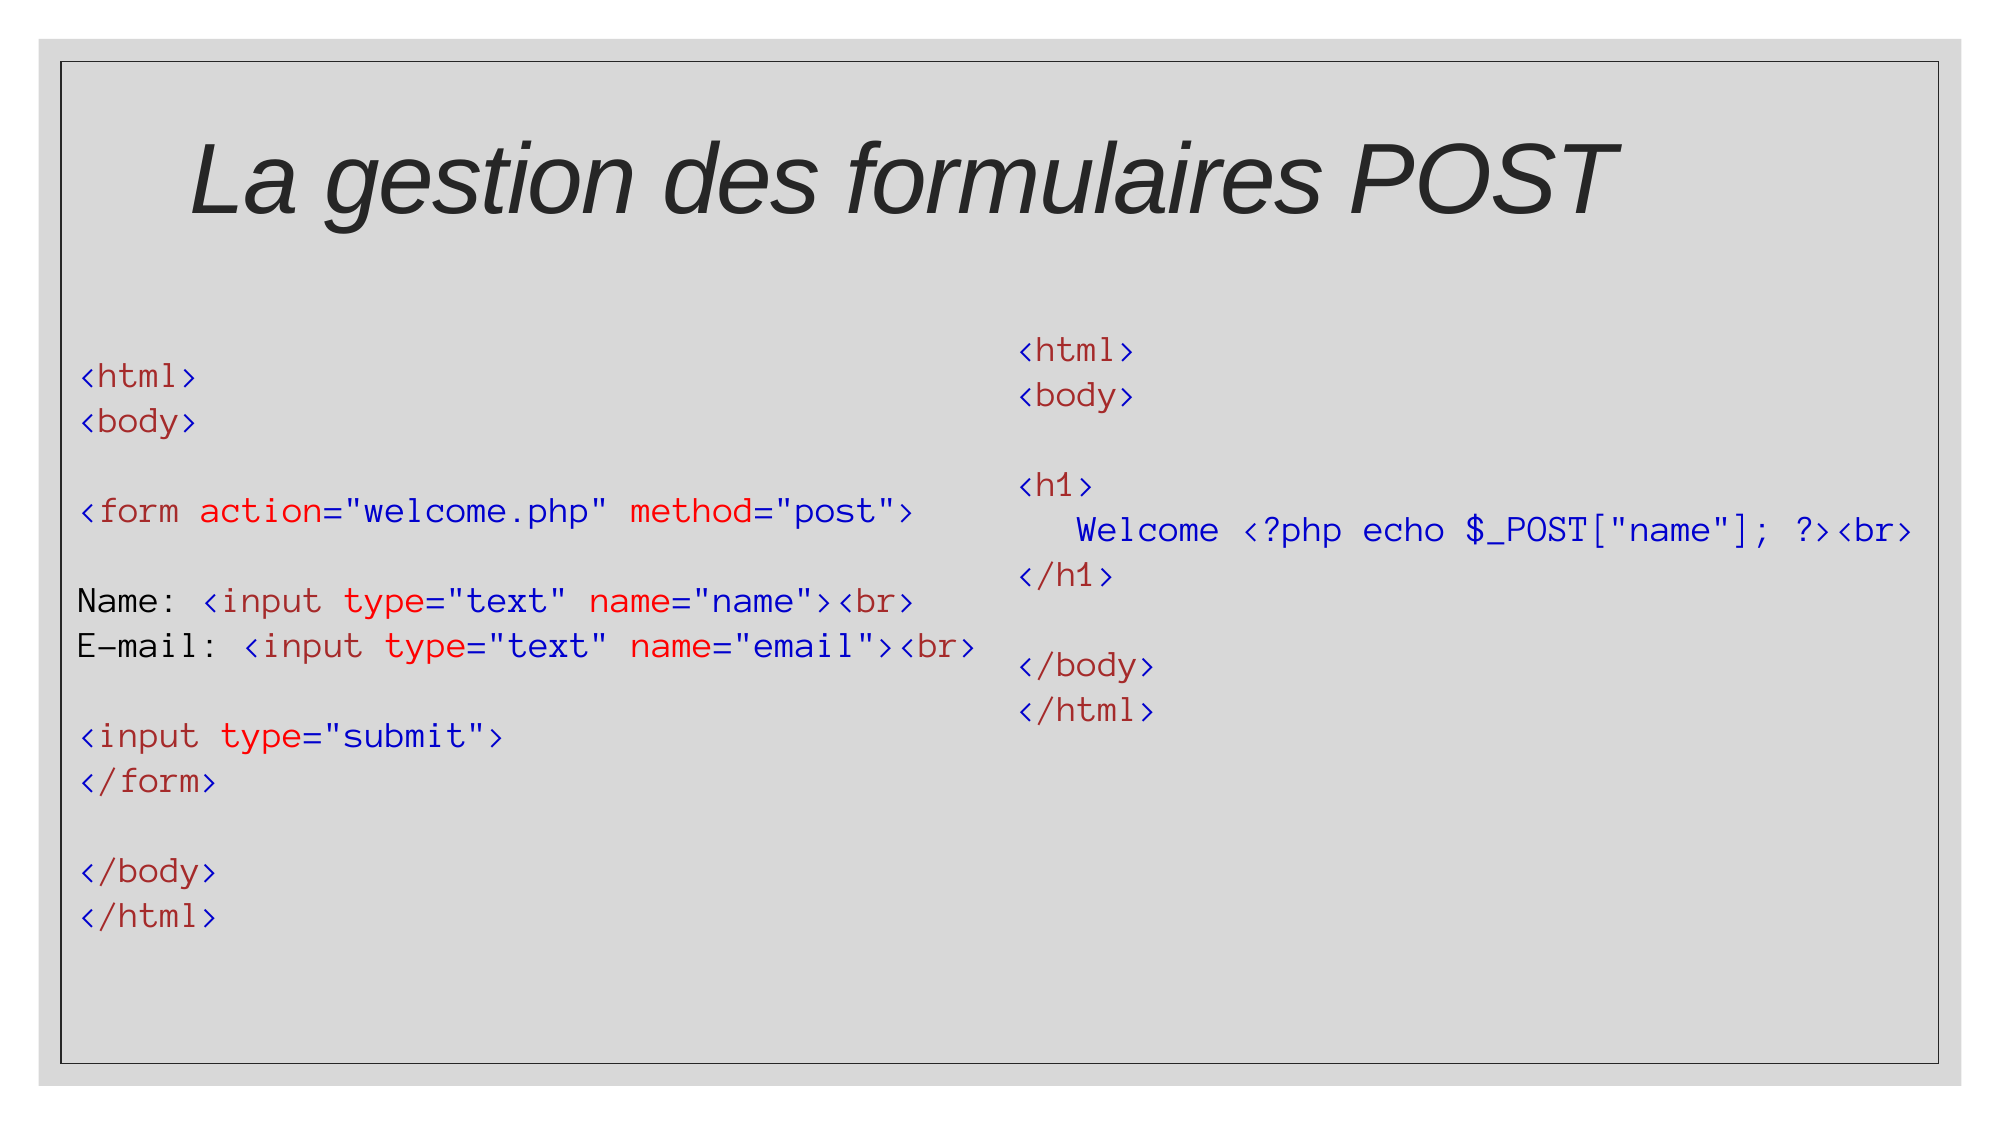

# La gestion des formulaires POST
<html>
<body>
<h1>
   Welcome <?php echo $_POST["name"]; ?><br> </h1>
</body>
</html>
<html>
<body>
<form action="welcome.php" method="post">
Name: <input type="text" name="name"><br>
E-mail: <input type="text" name="email"><br>
<input type="submit">
</form>
</body>
</html>